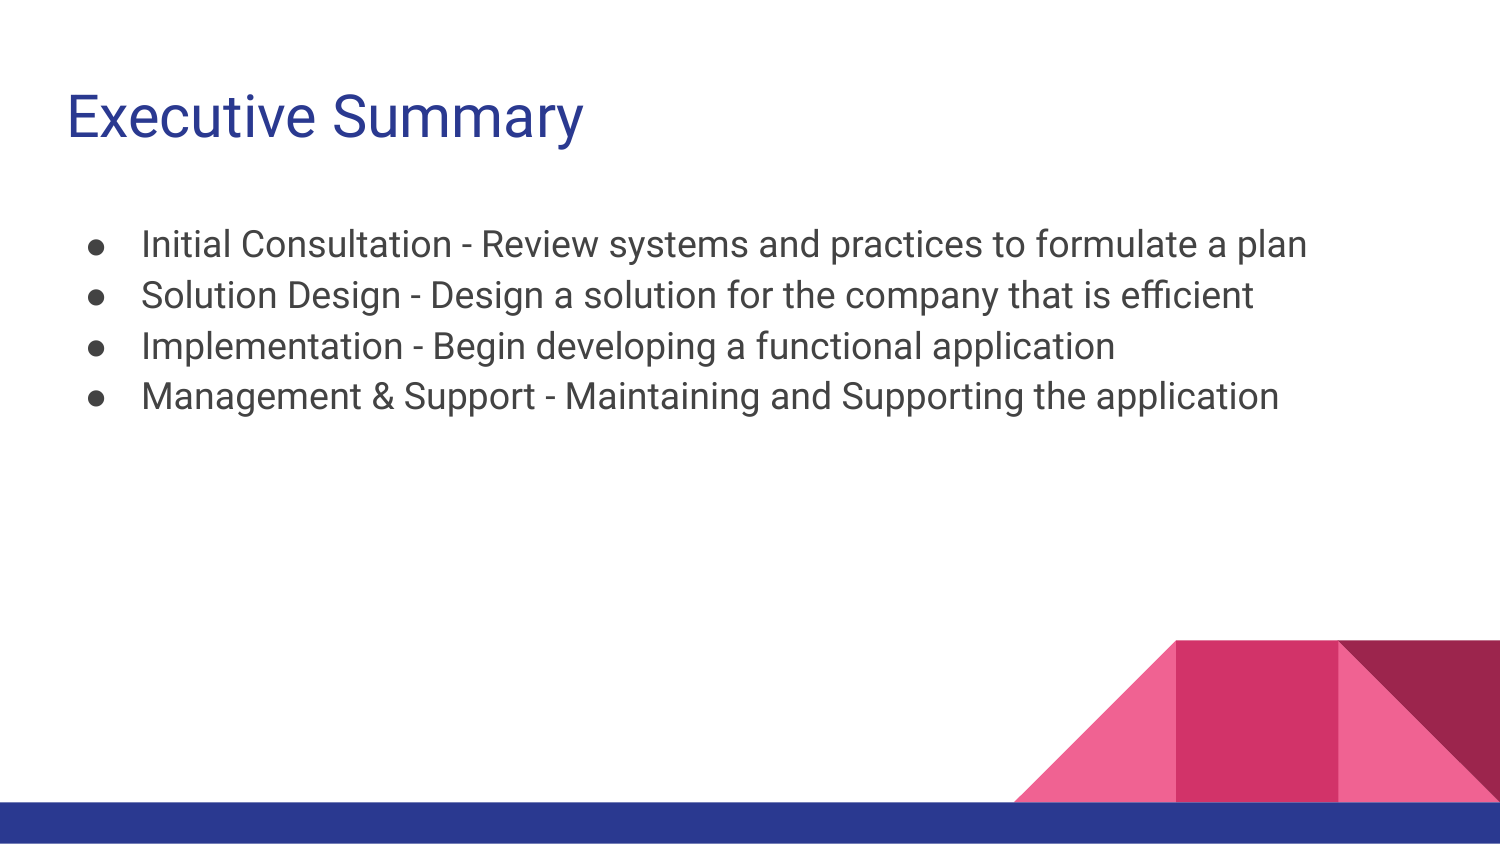

# Executive Summary
Initial Consultation - Review systems and practices to formulate a plan
Solution Design - Design a solution for the company that is efficient
Implementation - Begin developing a functional application
Management & Support - Maintaining and Supporting the application